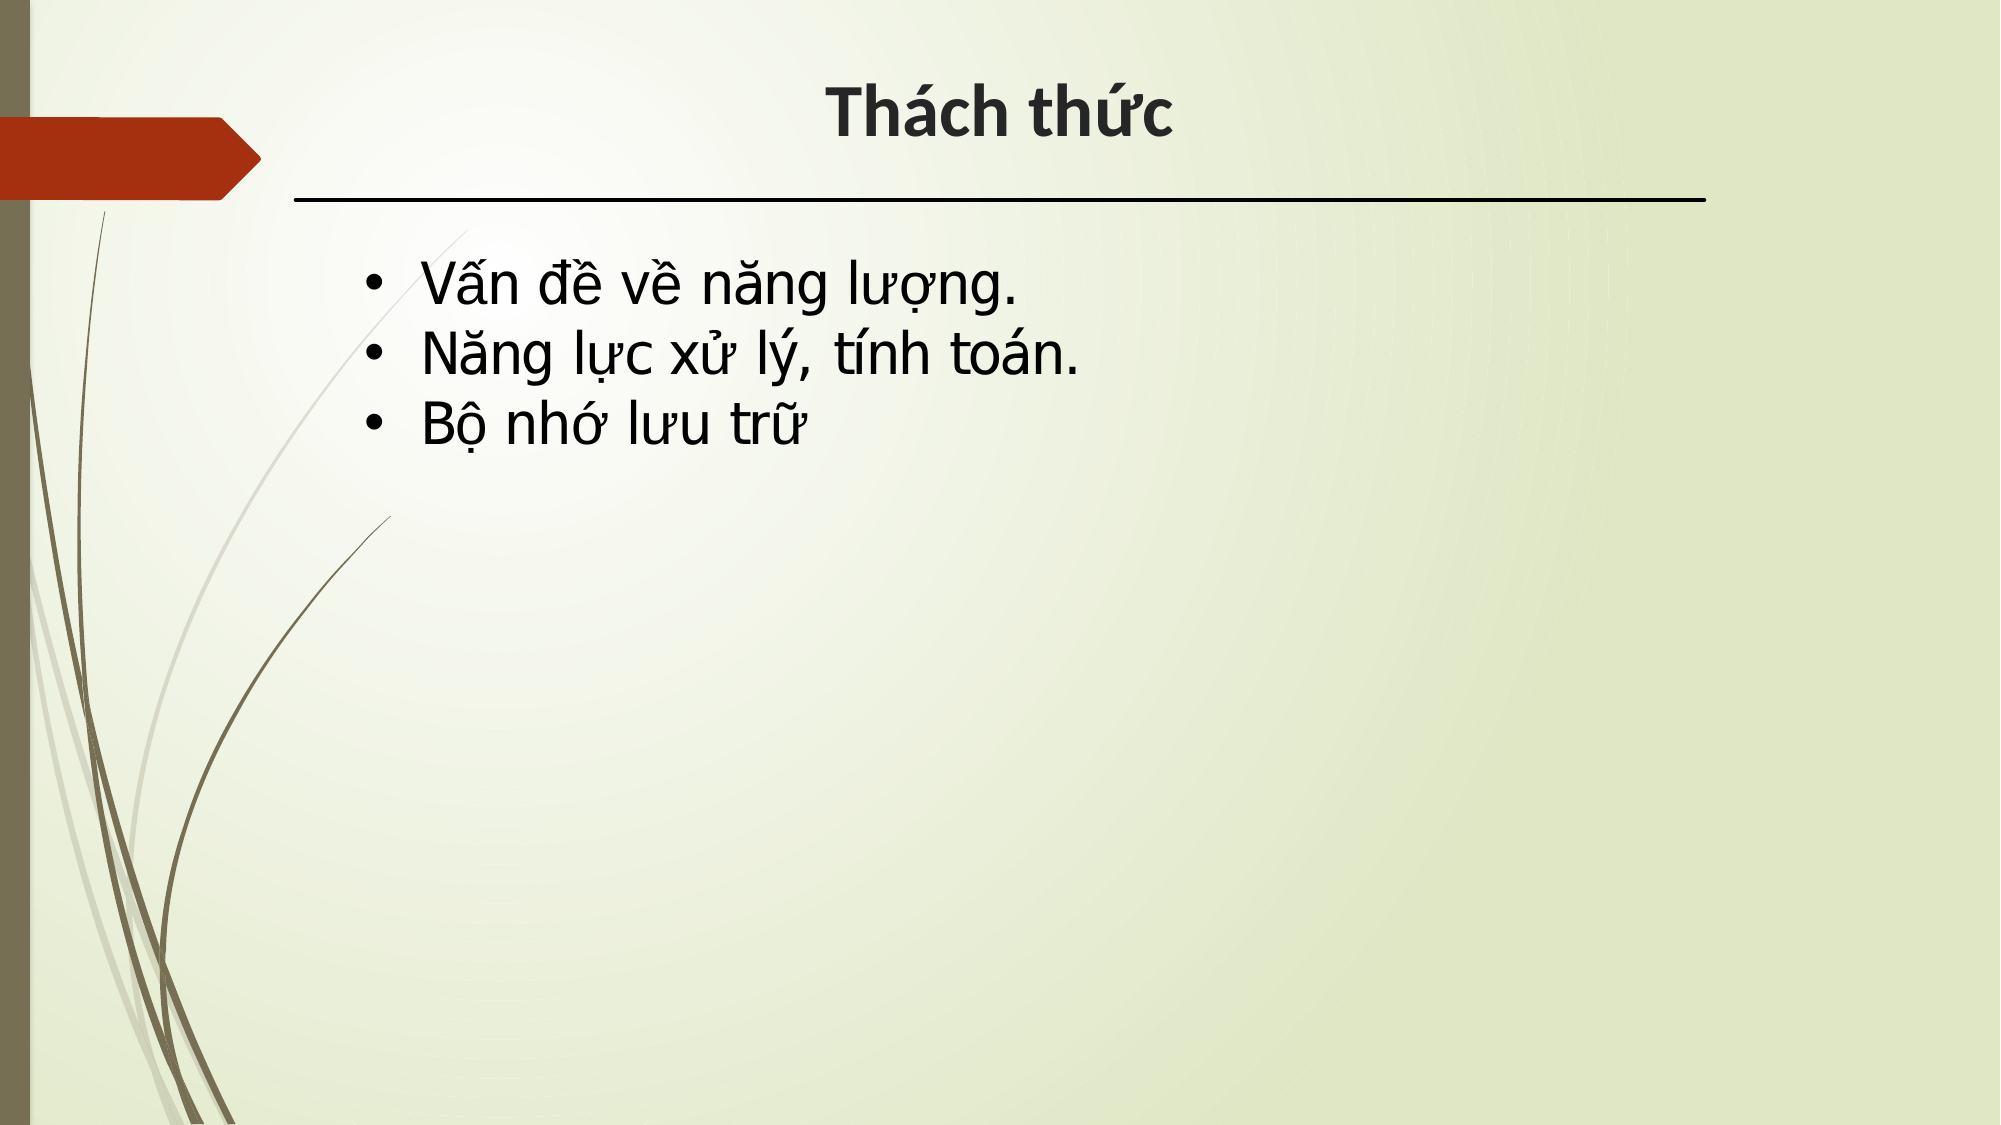

# Thách thức
Vấn đề về năng lượng.
Năng lực xử lý, tính toán.
Bộ nhớ lưu trữ